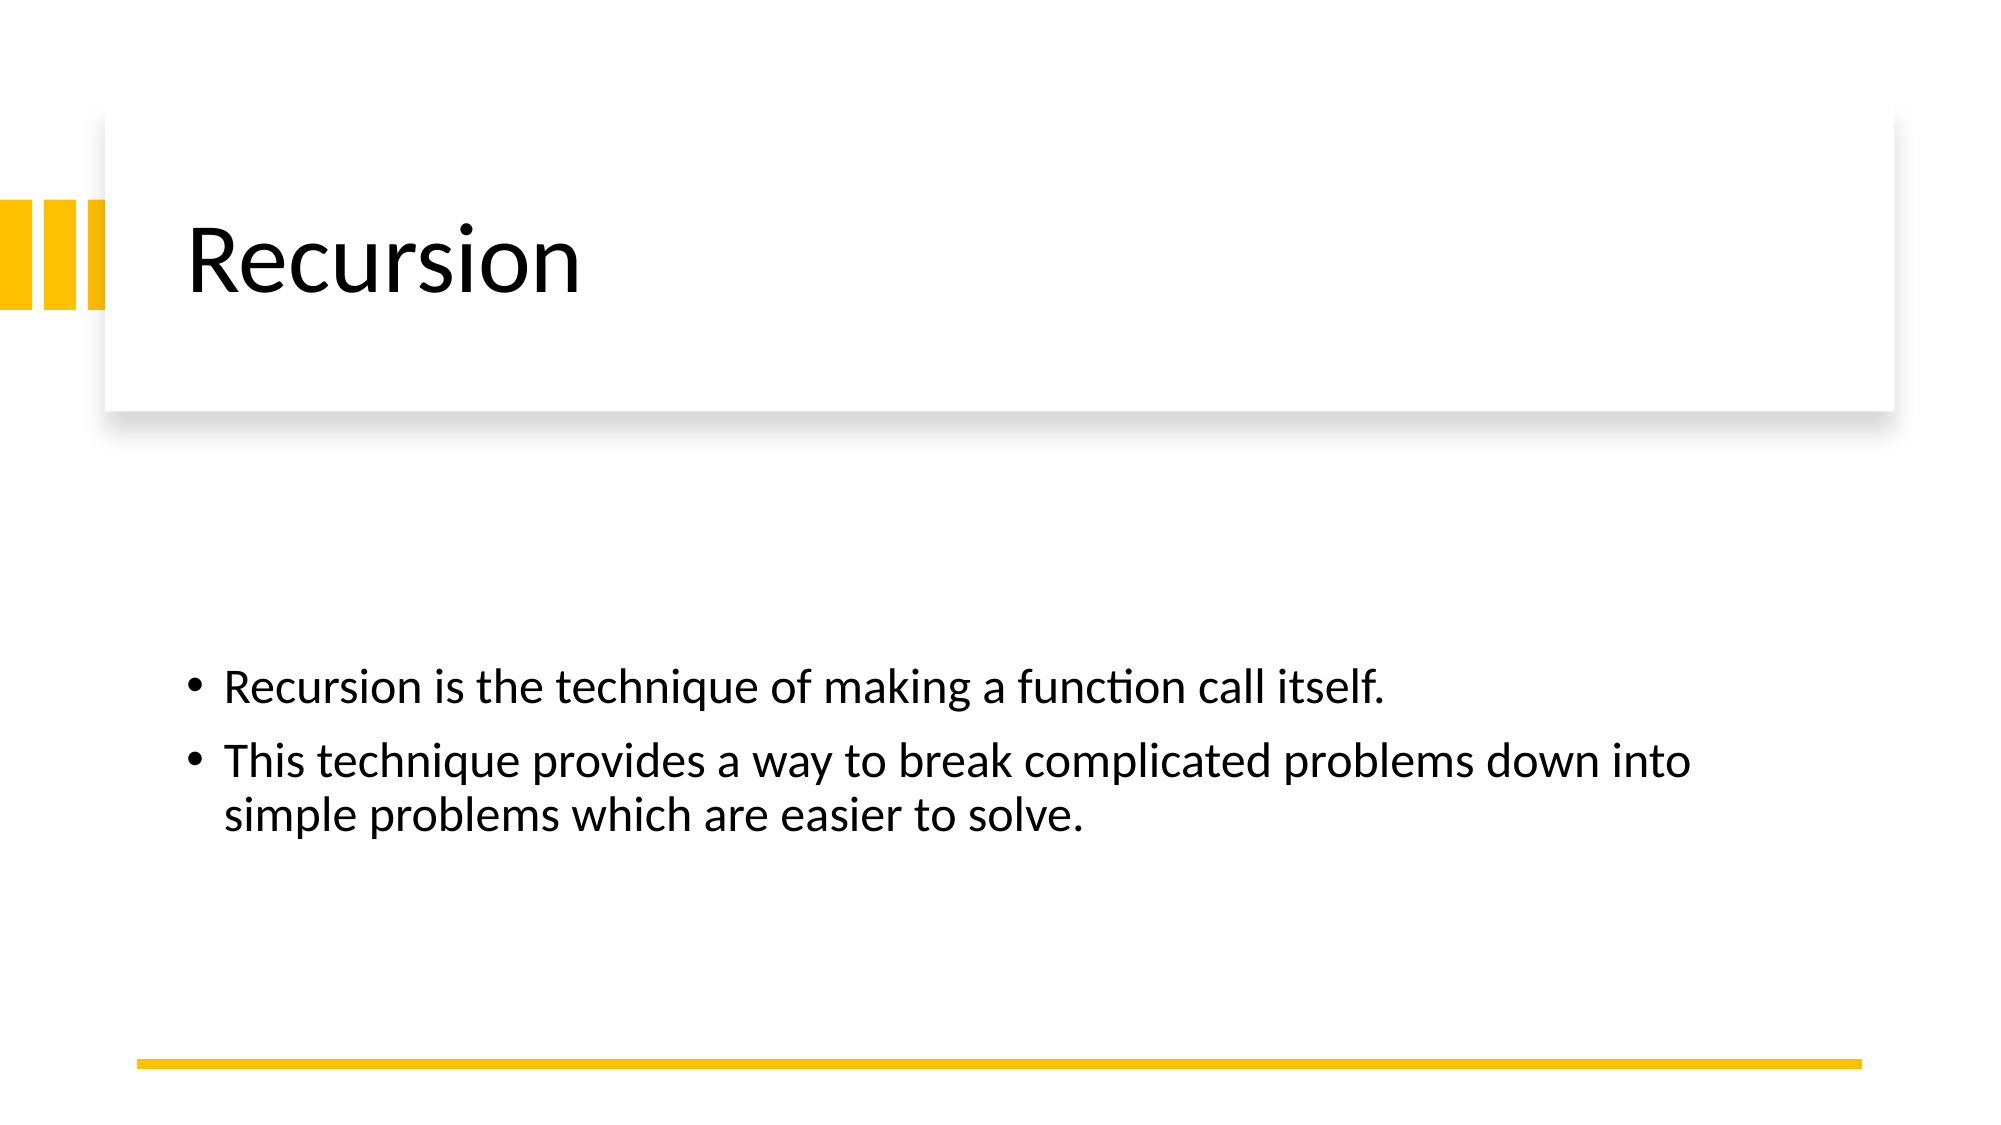

# Recursion

Recursion is the technique of making a function call itself.
This technique provides a way to break complicated problems down into simple problems which are easier to solve.